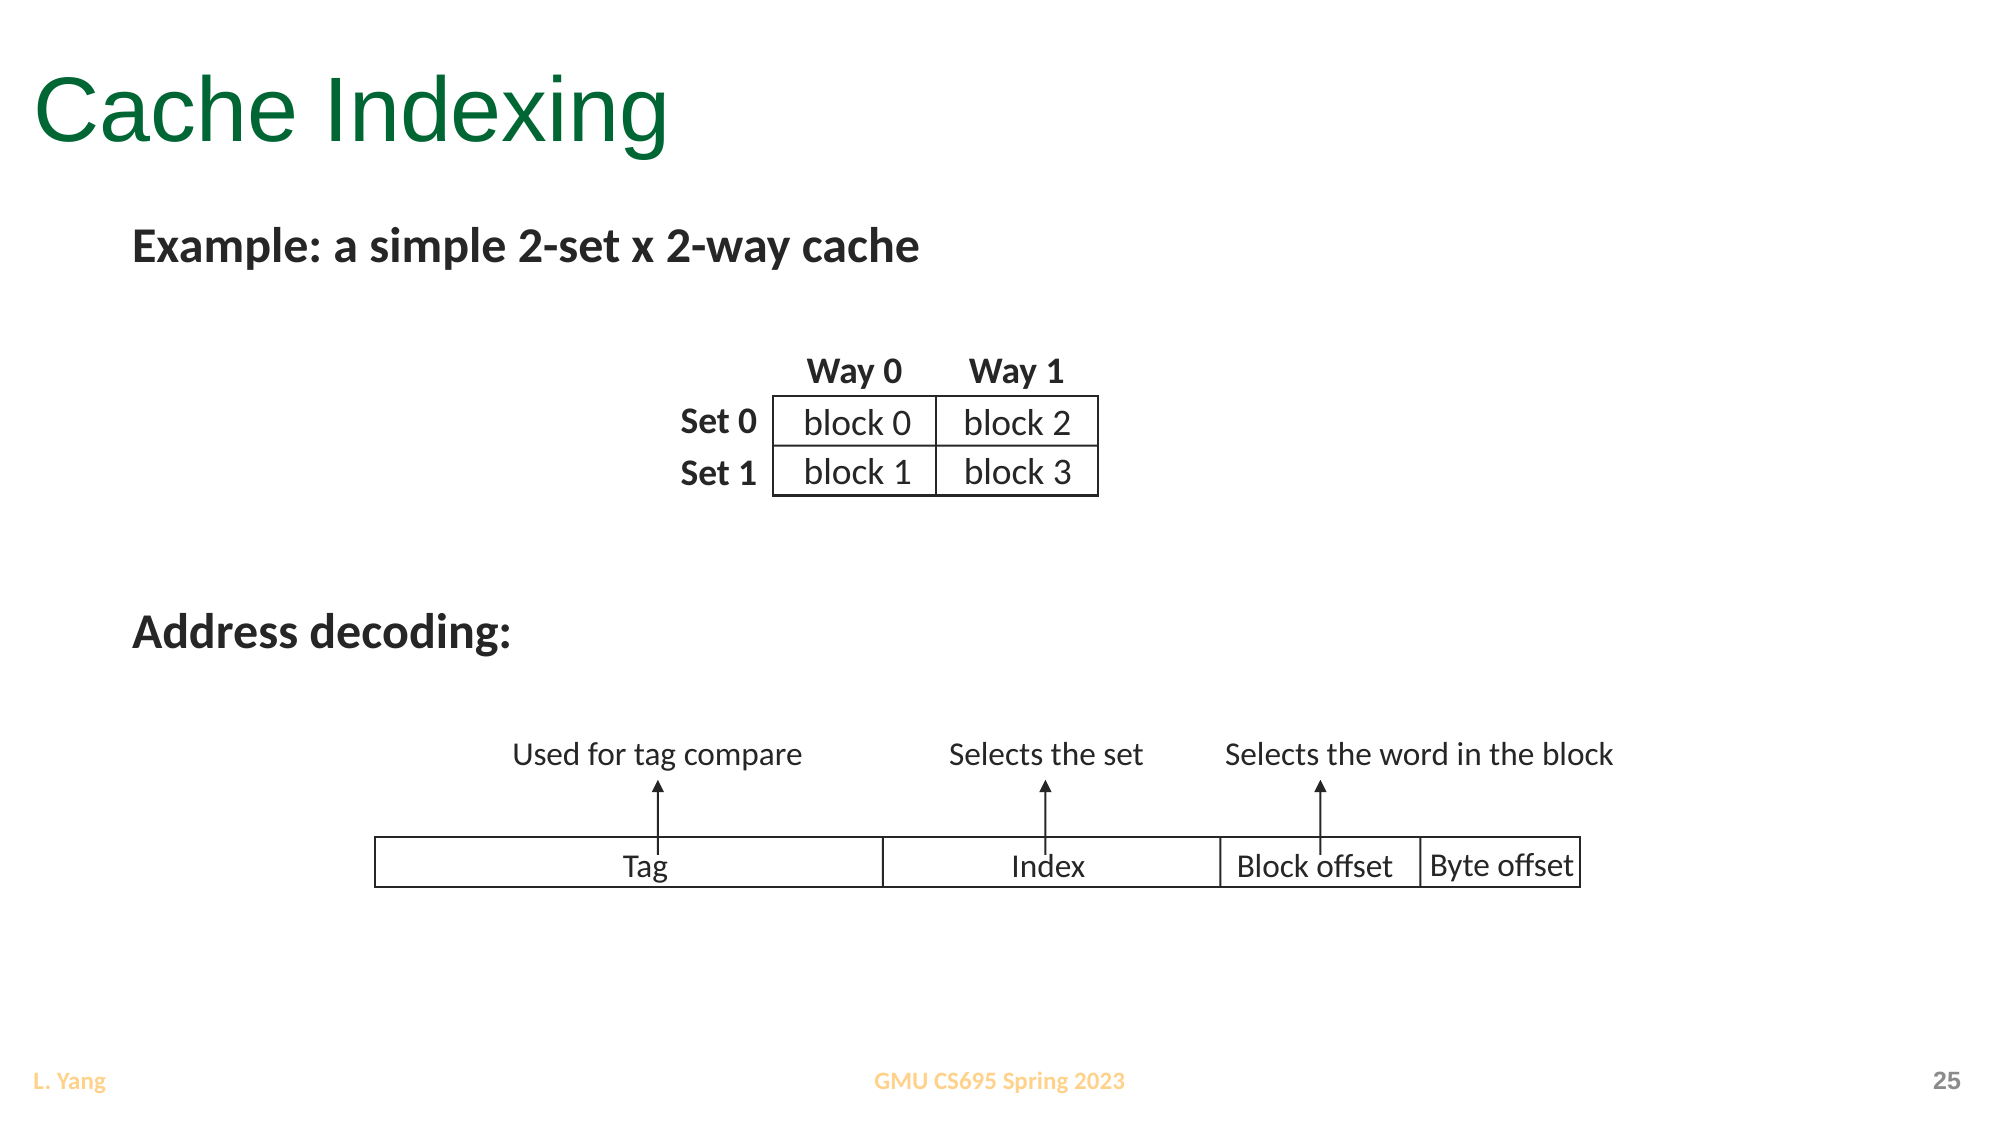

# Cache Indexing
Example: a simple 2-set x 2-way cache
Way 0
Way 1
Set 0
block 2
block 0

block 3
block 1
Set 1
Address decoding:
Used for tag compare

Selects the set

Selects the word in the block

Byte offset

Tag

Index

Block offset

25
GMU CS695 Spring 2023
L. Yang